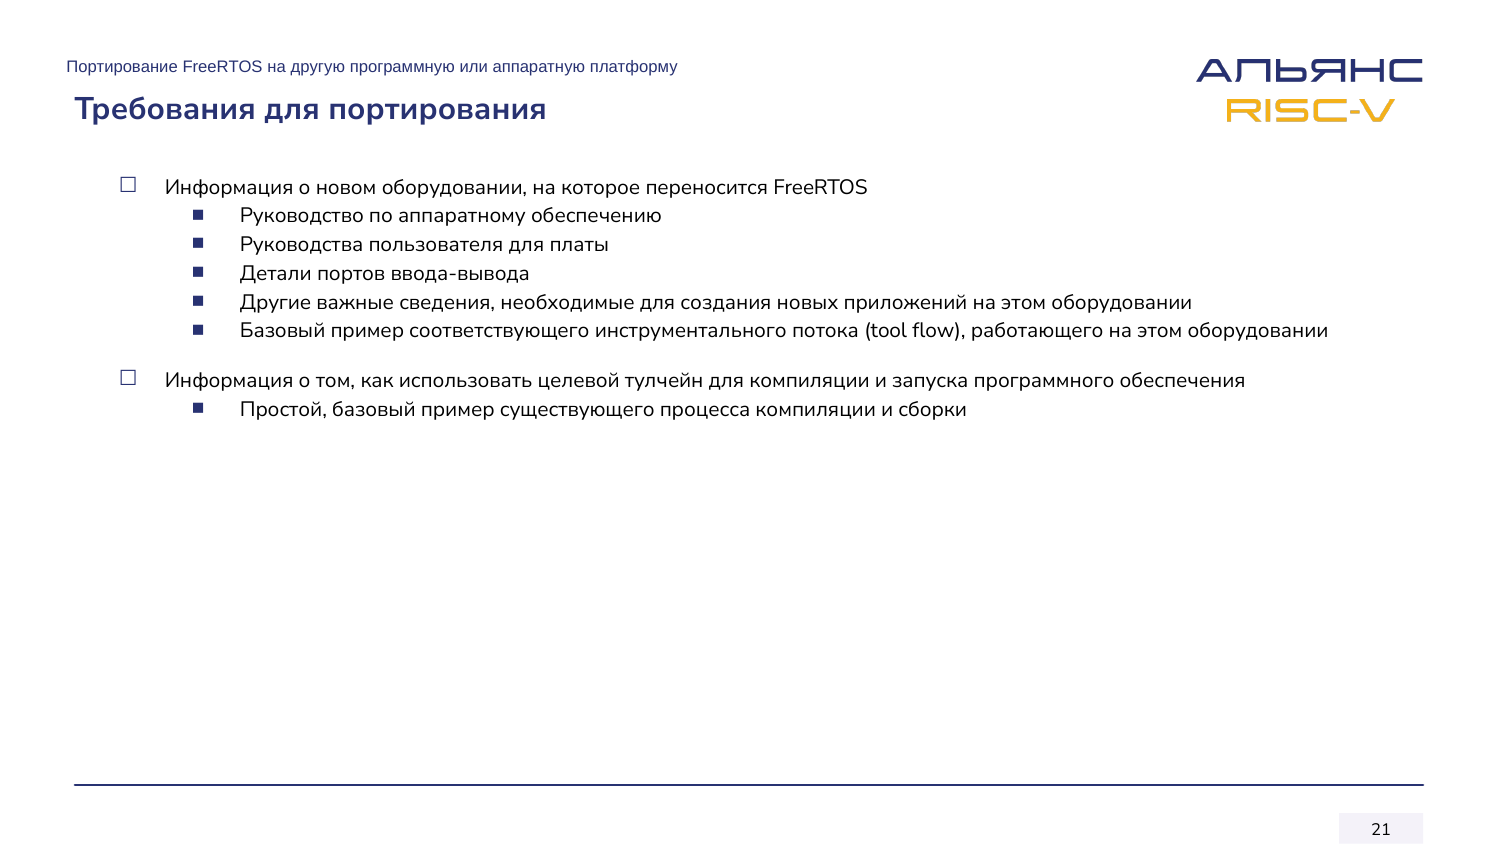

Портирование FreeRTOS на другую программную или аппаратную платформу
# Требования для портирования
Информация о новом оборудовании, на которое переносится FreeRTOS
Руководство по аппаратному обеспечению
Руководства пользователя для платы
Детали портов ввода-вывода
Другие важные сведения, необходимые для создания новых приложений на этом оборудовании
Базовый пример соответствующего инструментального потока (tool flow), работающего на этом оборудовании
Информация о том, как использовать целевой тулчейн для компиляции и запуска программного обеспечения
Простой, базовый пример существующего процесса компиляции и сборки